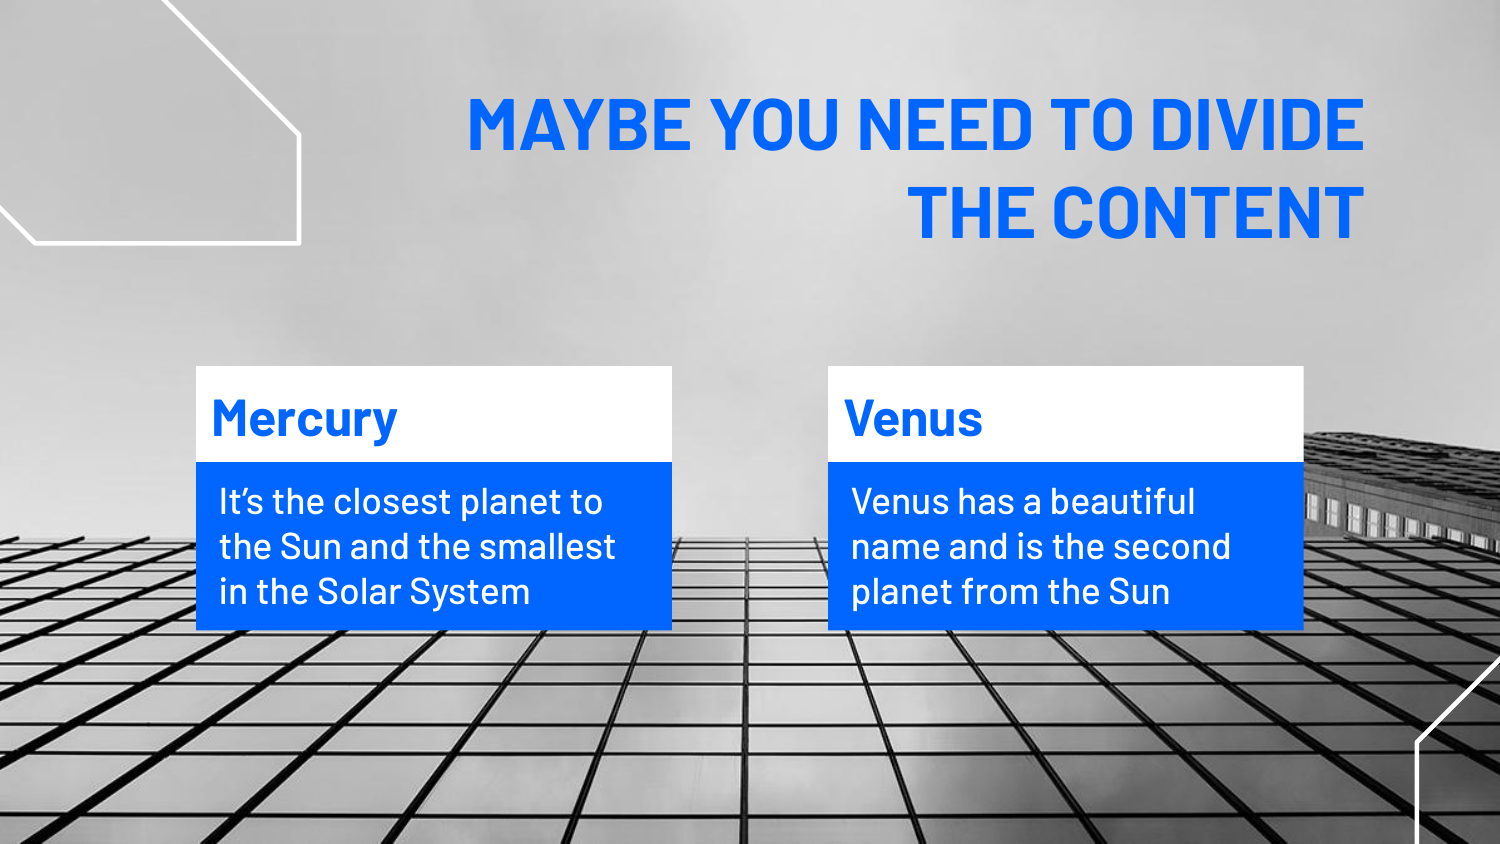

MAYBE YOU NEED TO DIVIDE THE CONTENT
# Mercury
Venus

Venus has a beautiful name and is the second planet from the Sun
It’s the closest planet to the Sun and the smallest in the Solar System